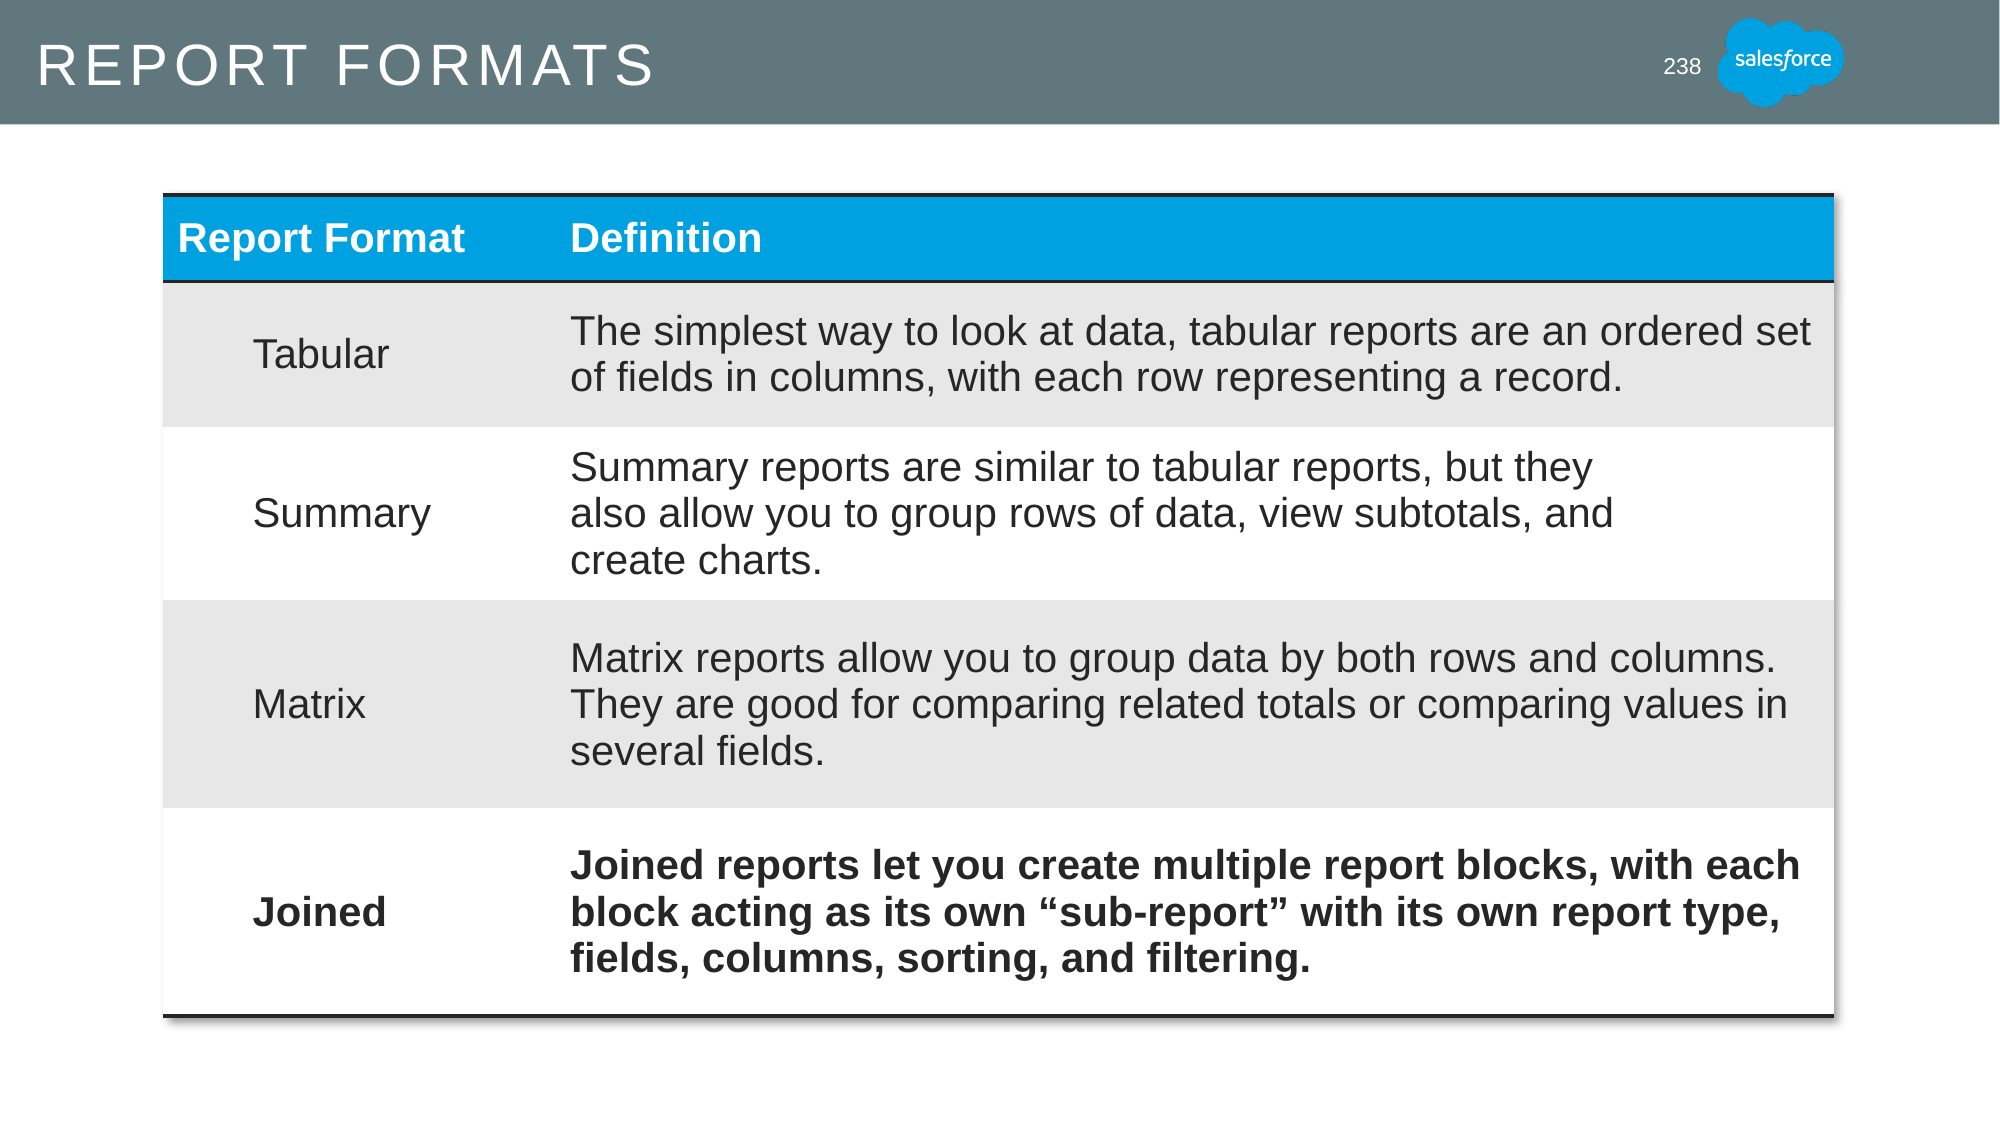

# Report Formats
238
| Report Format | Definition |
| --- | --- |
| Tabular | The simplest way to look at data, tabular reports are an ordered set of fields in columns, with each row representing a record. |
| Summary | Summary reports are similar to tabular reports, but they also allow you to group rows of data, view subtotals, and create charts. |
| Matrix | Matrix reports allow you to group data by both rows and columns. They are good for comparing related totals or comparing values in several fields. |
| Joined | Joined reports let you create multiple report blocks, with each block acting as its own “sub-report” with its own report type, fields, columns, sorting, and filtering. |